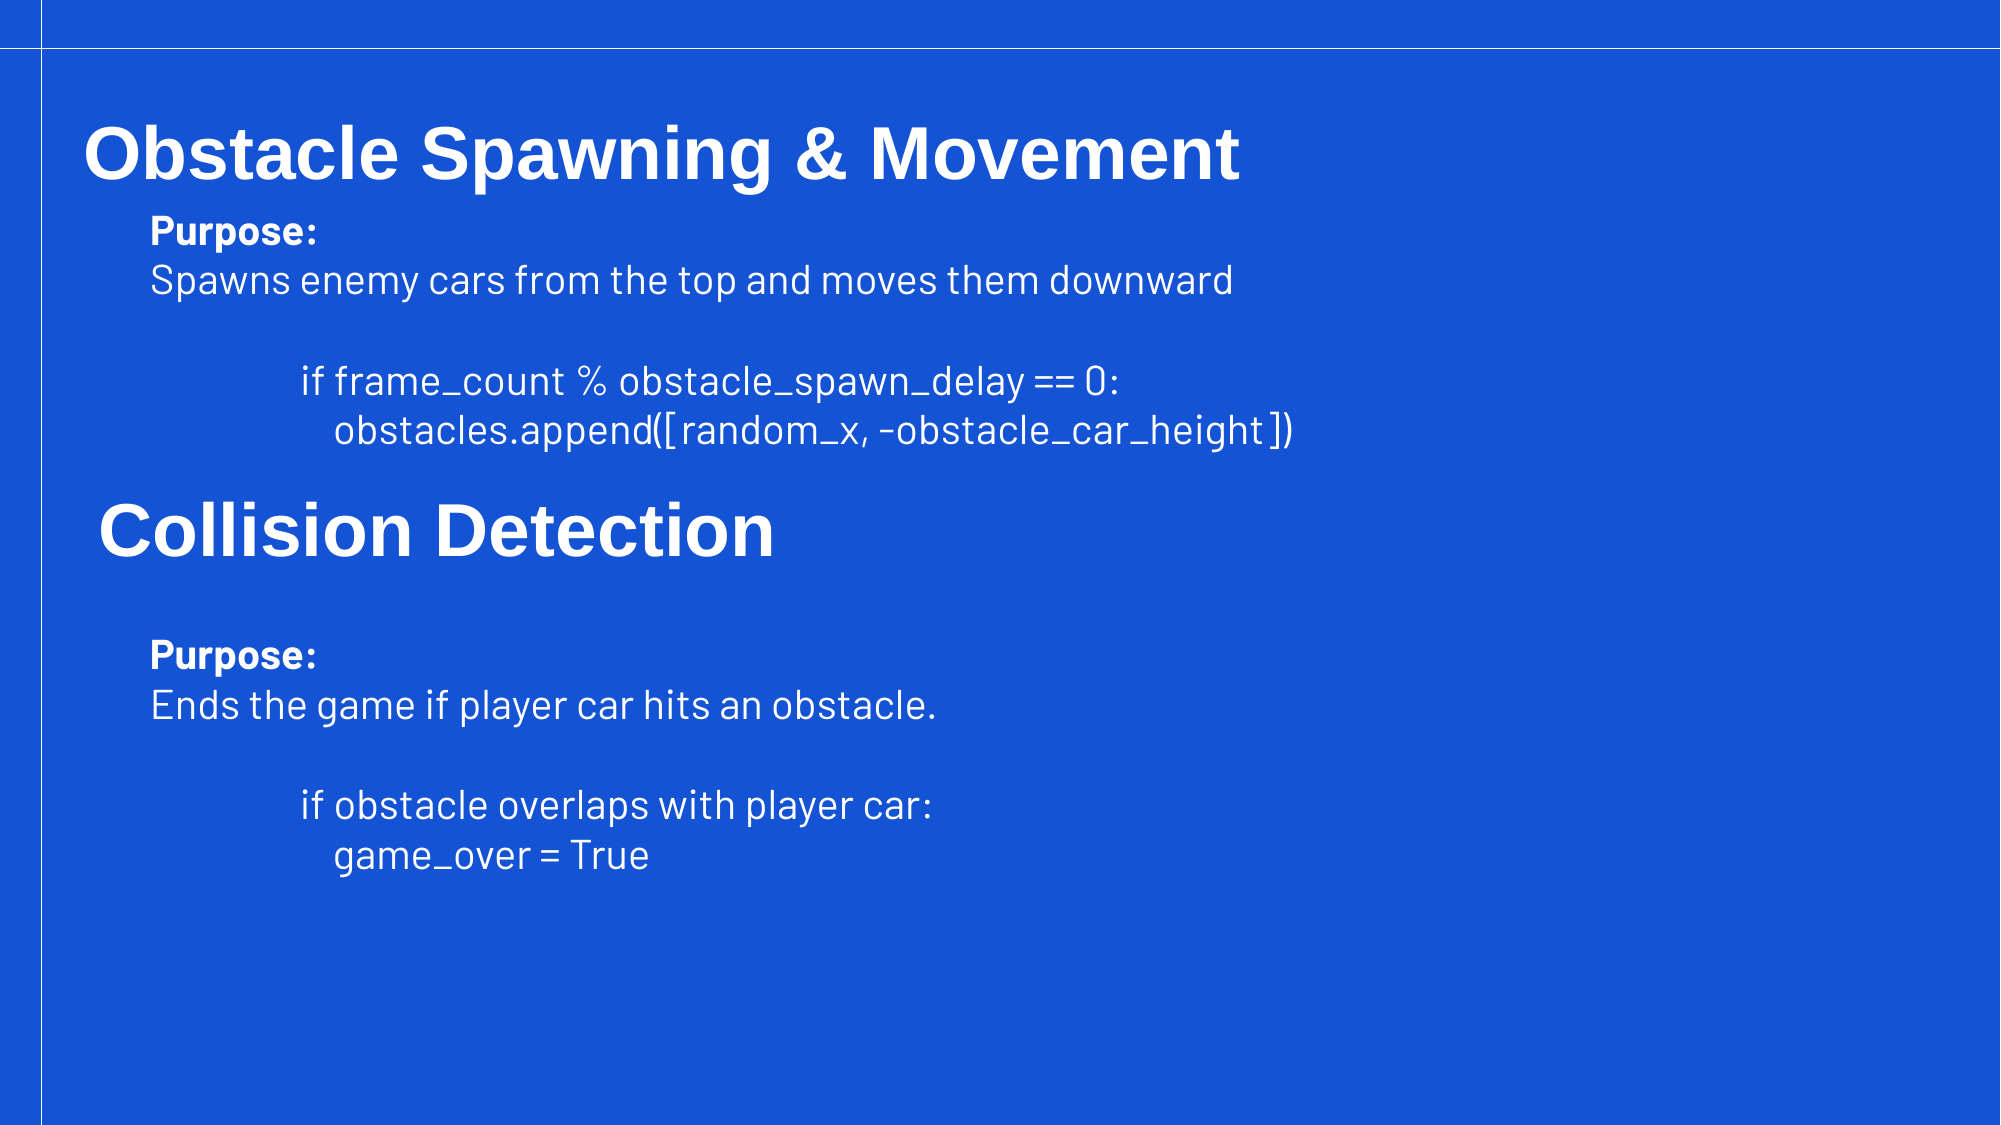

# Obstacle Spawning & Movement
Purpose:
Spawns enemy cars from the top and moves them downward

if frame_count % obstacle_spawn_delay == 0:
    obstacles.append([random_x, -obstacle_car_height])

Collision Detection
Purpose:
Ends the game if player car hits an obstacle.

if obstacle overlaps with player car:
    game_over = True